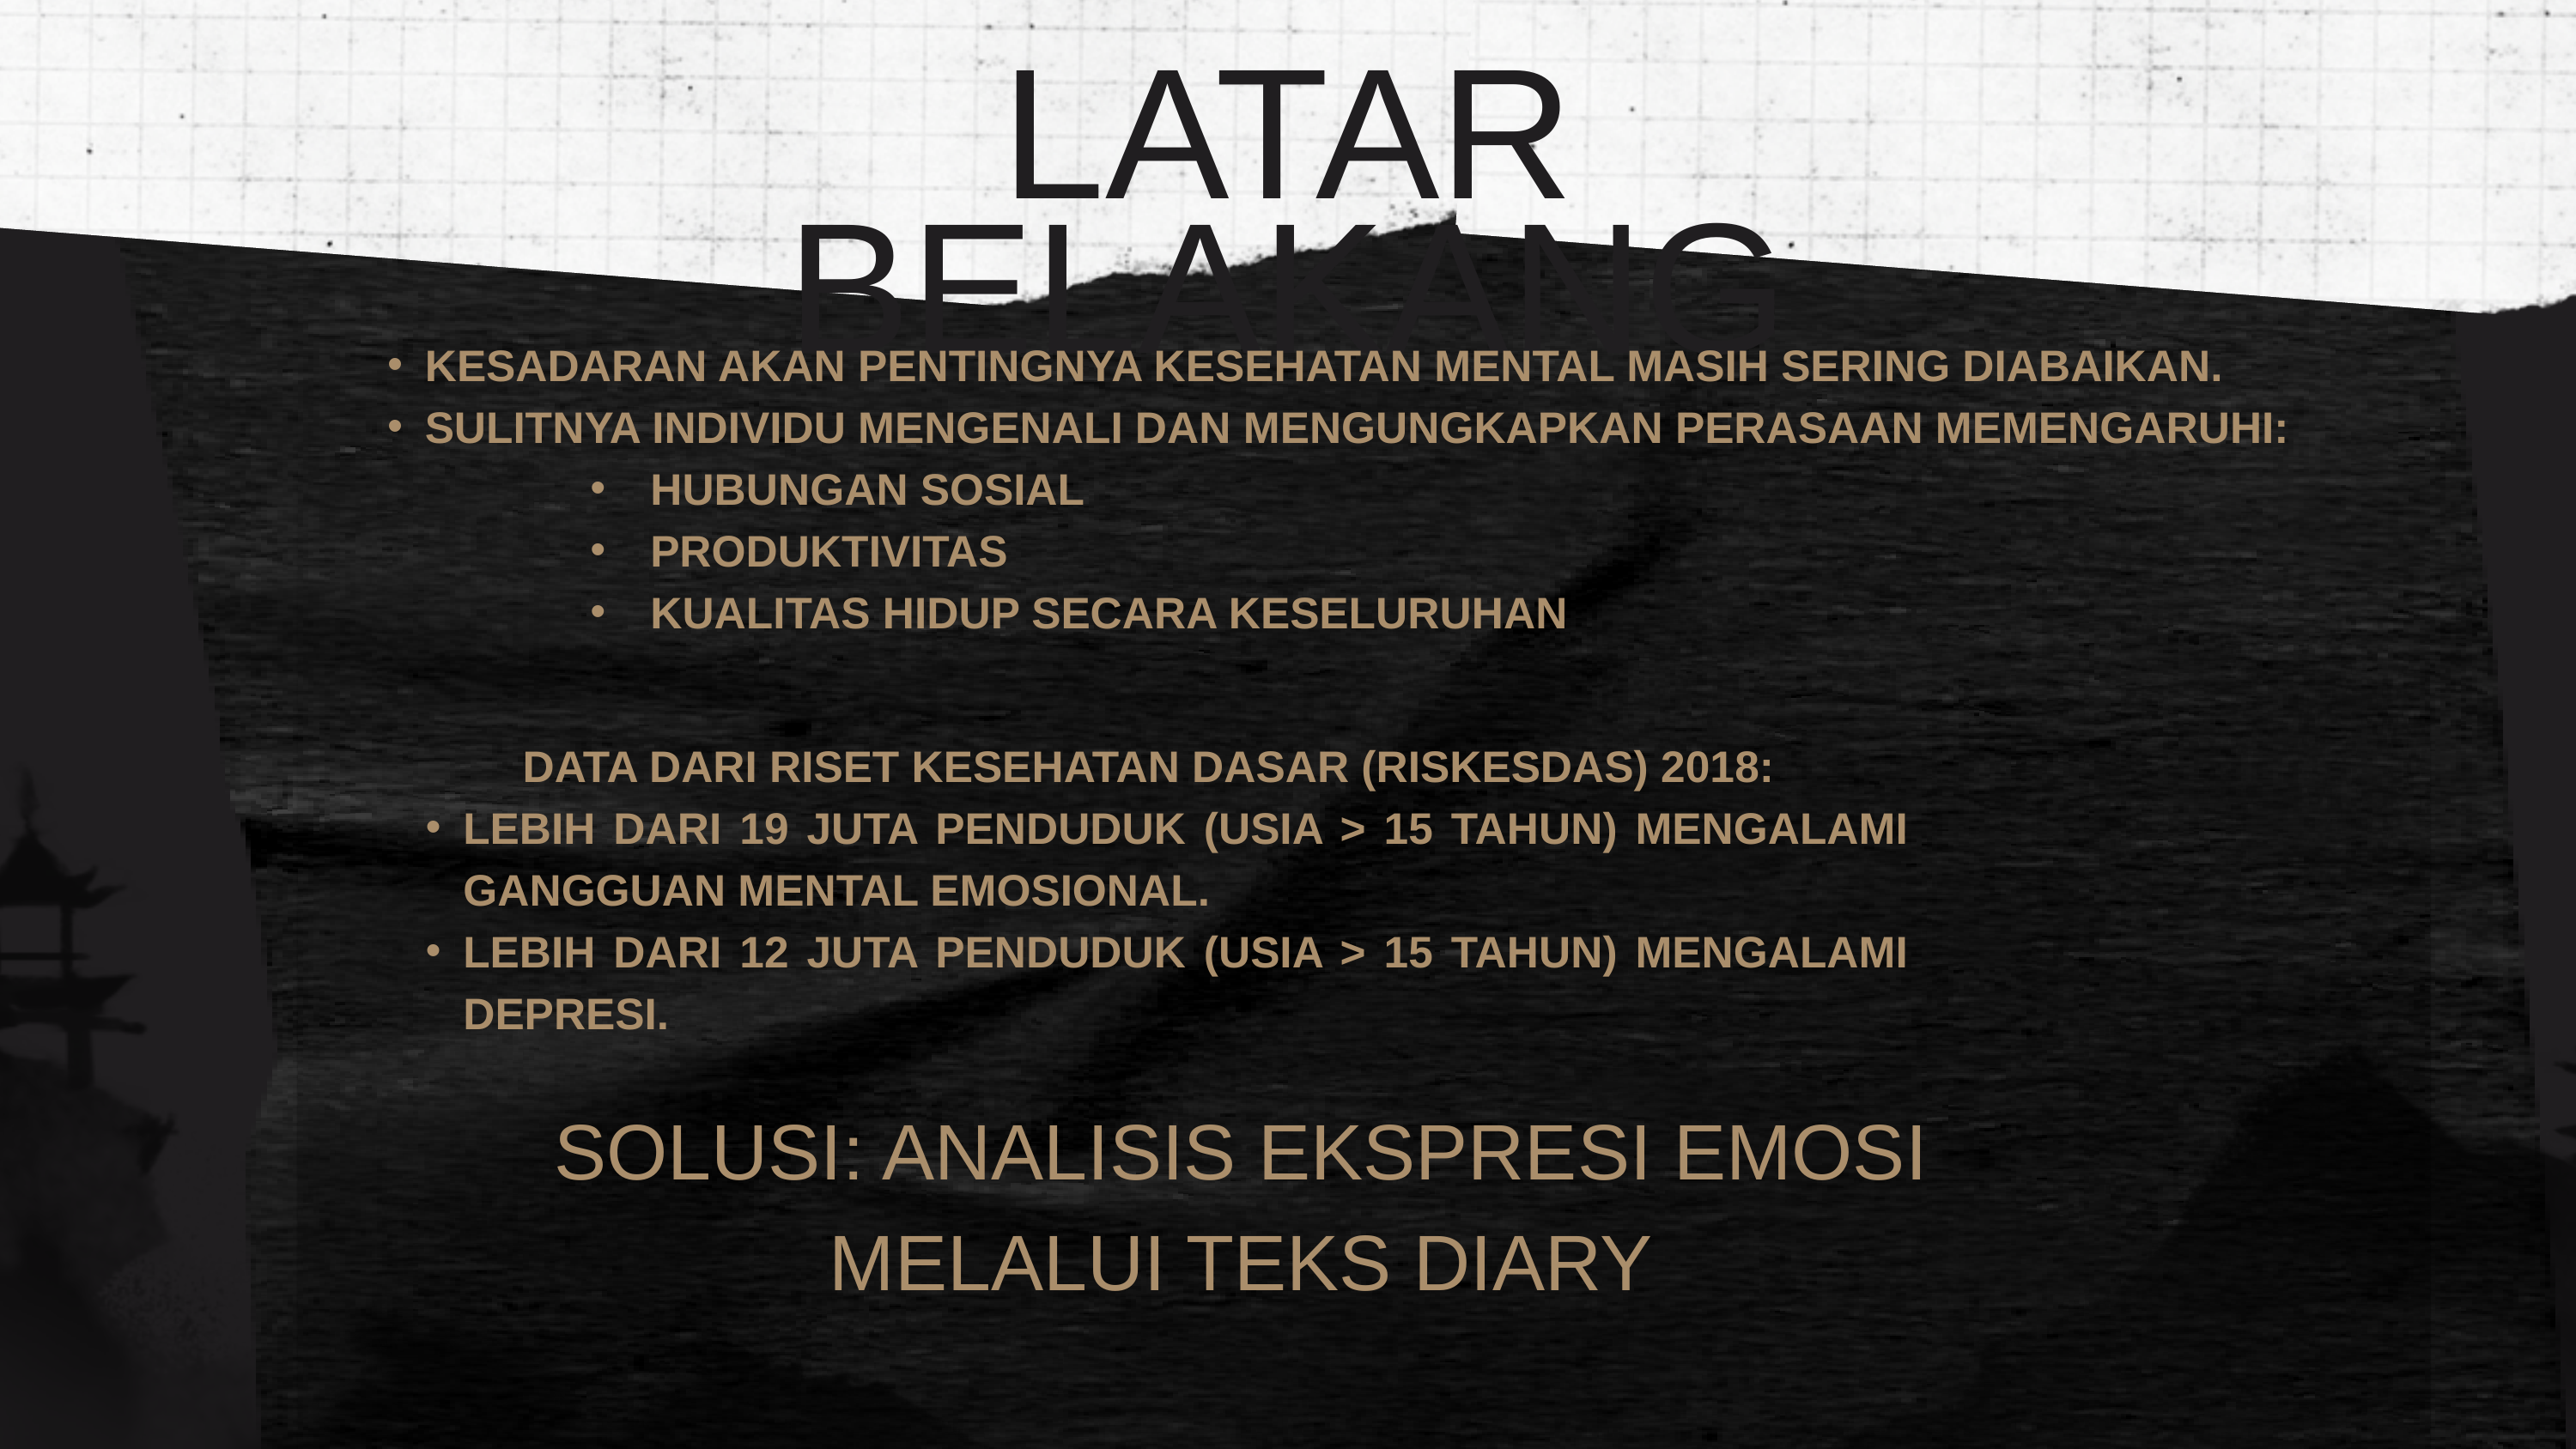

LATAR BELAKANG
KESADARAN AKAN PENTINGNYA KESEHATAN MENTAL MASIH SERING DIABAIKAN.
SULITNYA INDIVIDU MENGENALI DAN MENGUNGKAPKAN PERASAAN MEMENGARUHI:
HUBUNGAN SOSIAL
PRODUKTIVITAS
KUALITAS HIDUP SECARA KESELURUHAN

DATA DARI RISET KESEHATAN DASAR (RISKESDAS) 2018:
LEBIH DARI 19 JUTA PENDUDUK (USIA > 15 TAHUN) MENGALAMI GANGGUAN MENTAL EMOSIONAL.
LEBIH DARI 12 JUTA PENDUDUK (USIA > 15 TAHUN) MENGALAMI DEPRESI.

SOLUSI: ANALISIS EKSPRESI EMOSI MELALUI TEKS DIARY